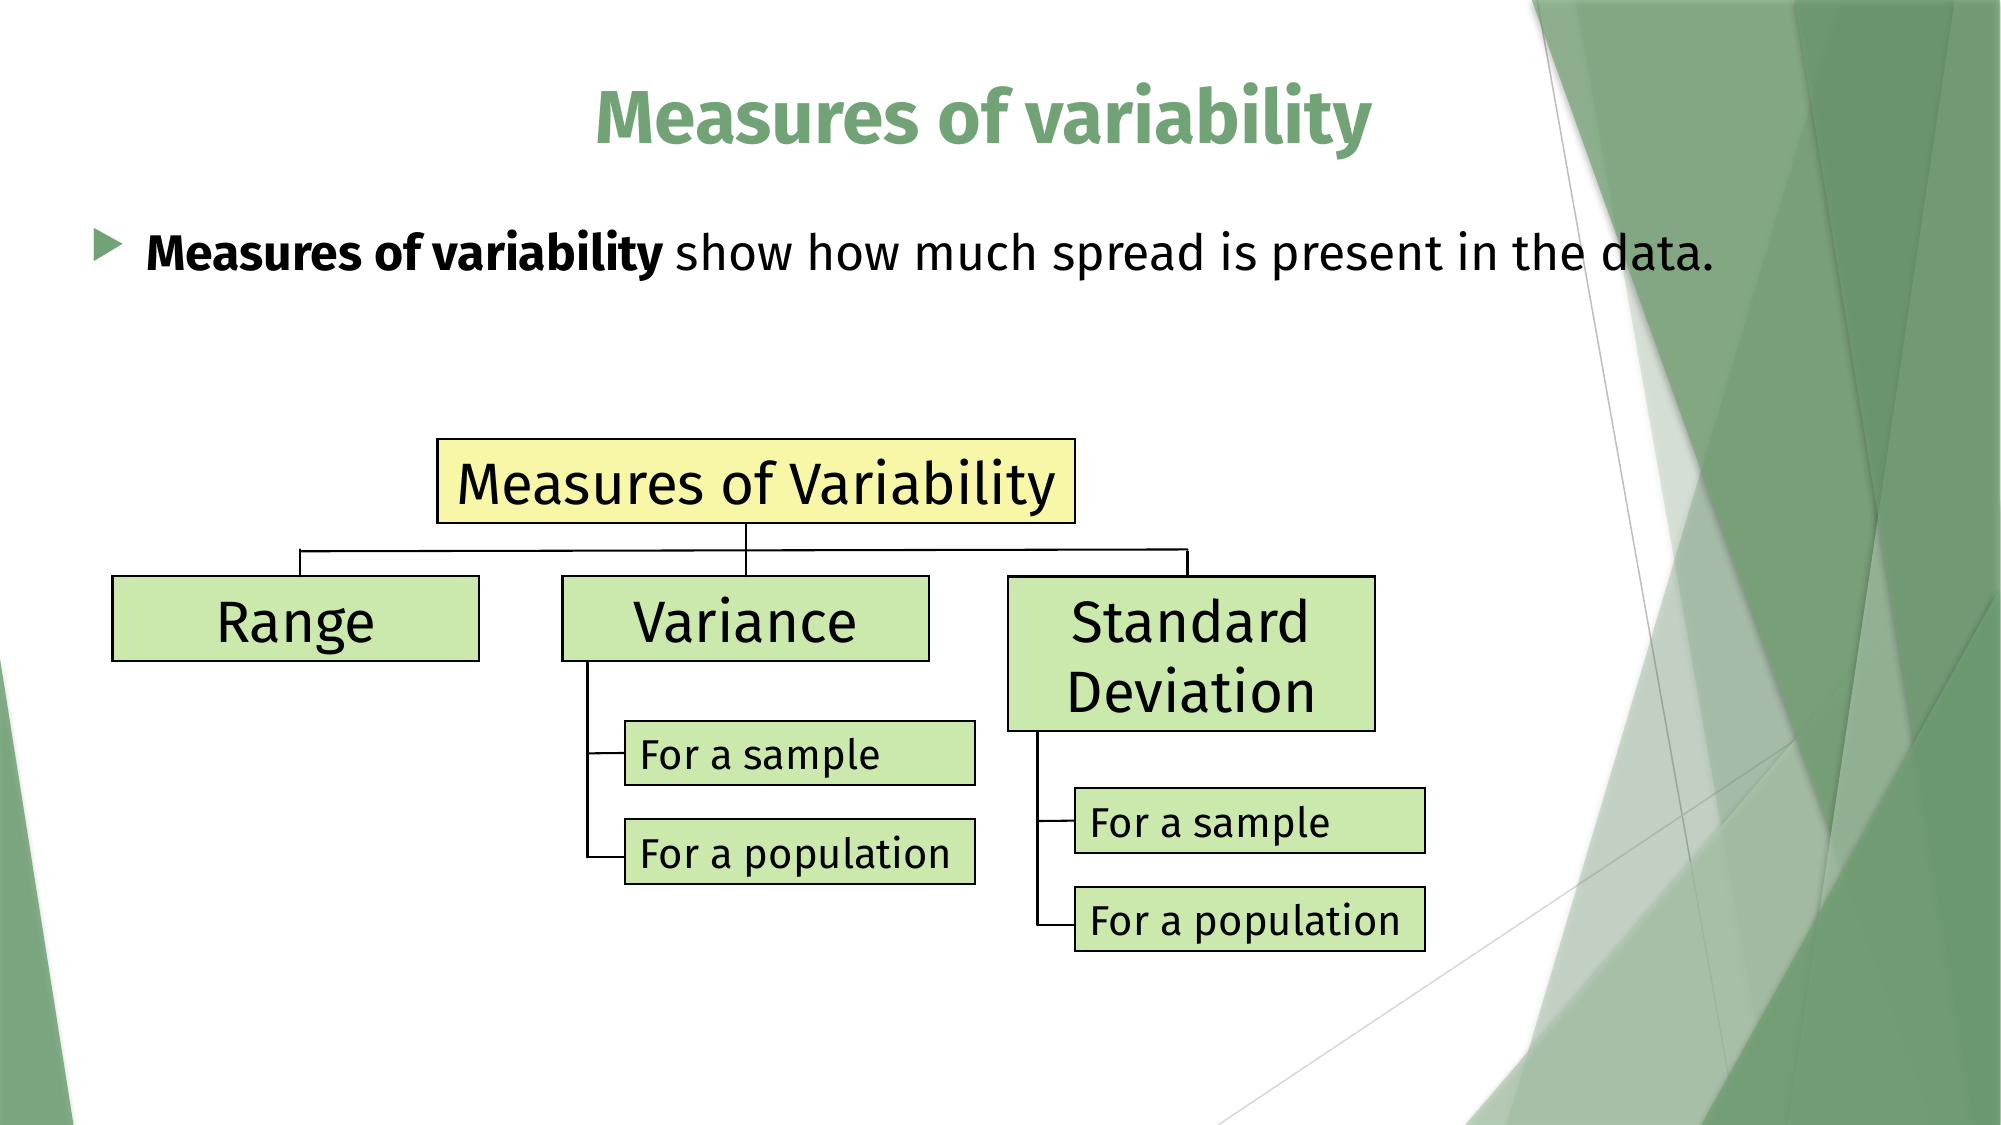

# Measures of variability
Measures of variability show how much spread is present in the data.
Measures of Variability
Range
Variance
Standard Deviation
For a sample
For a sample
For a population
For a population